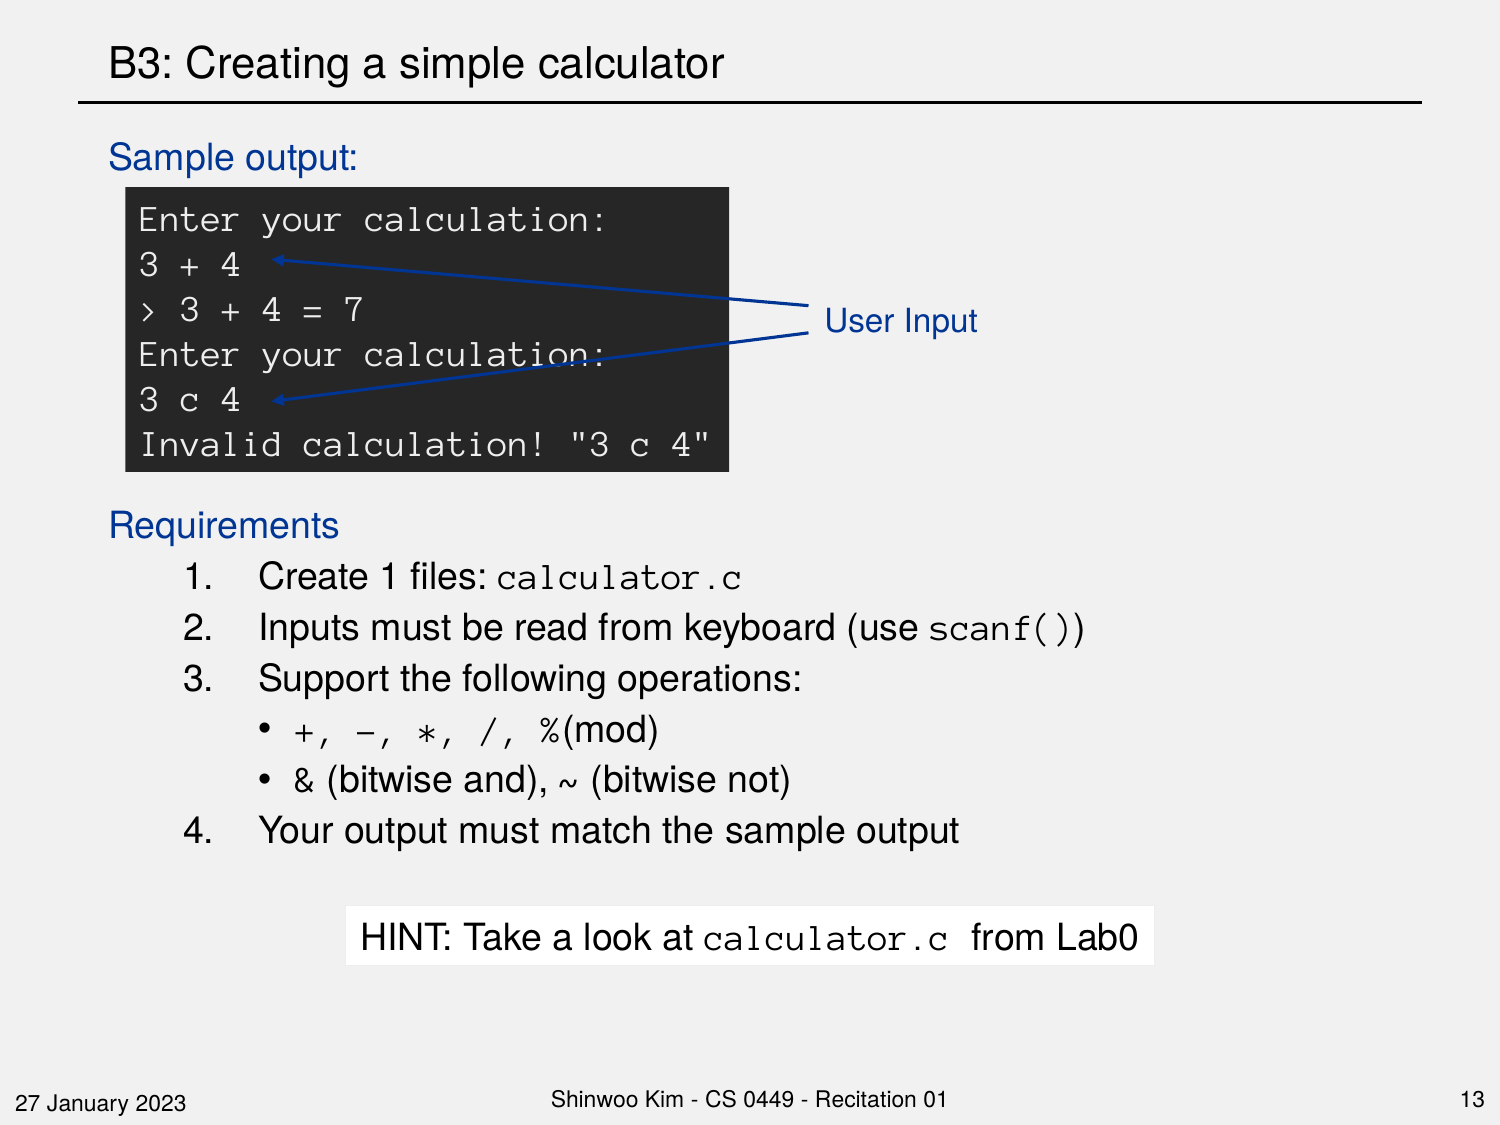

# B3: Creating a simple calculator
Sample output:

Requirements
Create 1 files: calculator.c
Inputs must be read from keyboard (use scanf())
Support the following operations:
+, -, *, /, %(mod)
& (bitwise and), ~ (bitwise not)
Your output must match the sample output
Enter your calculation:
3 + 4
> 3 + 4 = 7
Enter your calculation:
3 c 4
Invalid calculation! "3 c 4"
User Input
HINT: Take a look at calculator.c from Lab0
27 January 2023
Shinwoo Kim - CS 0449 - Recitation 01
13